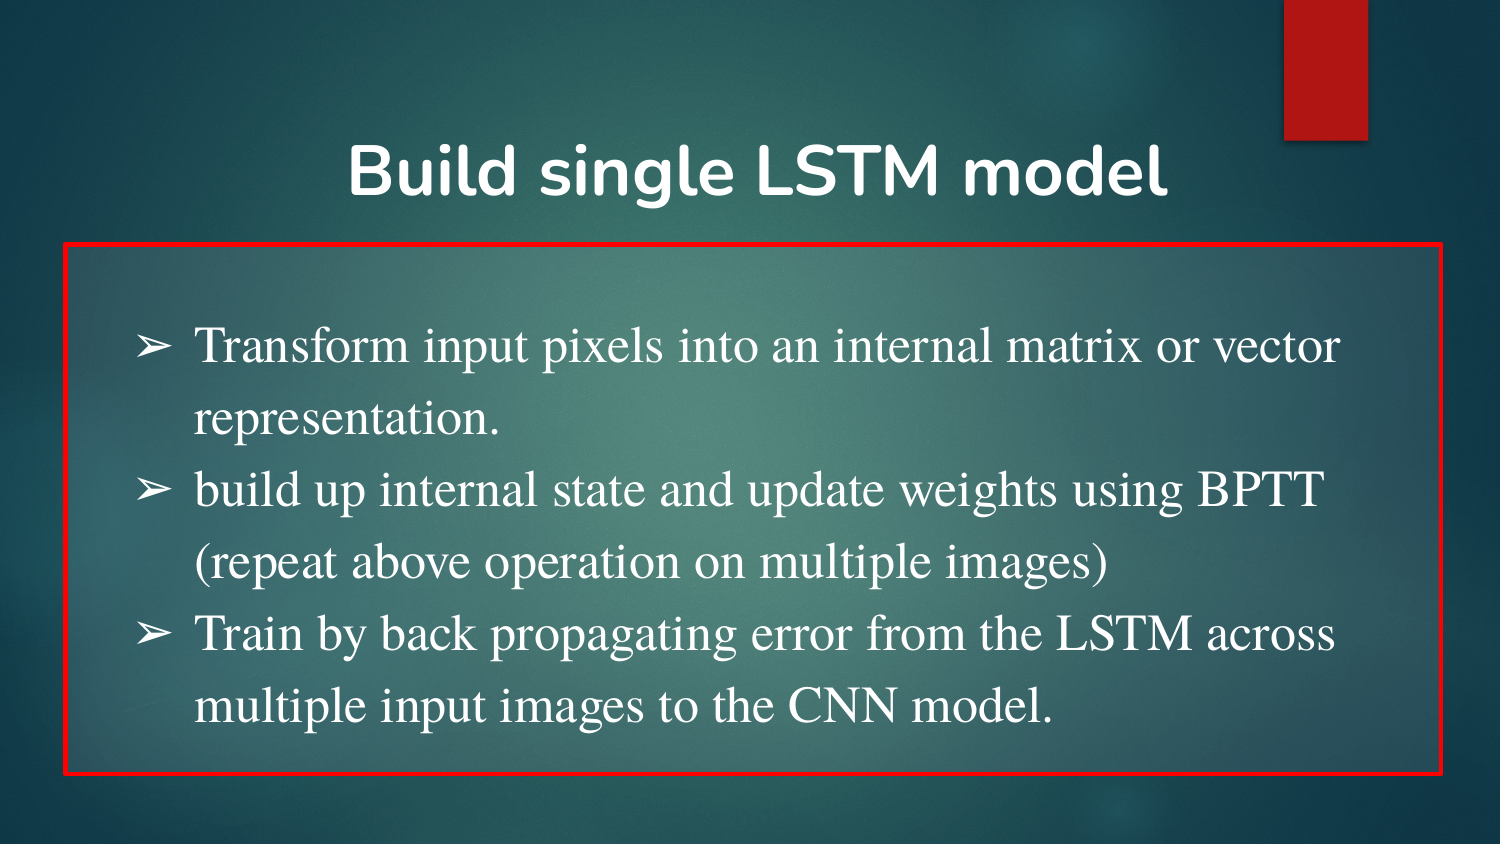

Build single LSTM model

Transform input pixels into an internal matrix or vector representation.
build up internal state and update weights using BPTT (repeat above operation on multiple images)
Train by back propagating error from the LSTM across multiple input images to the CNN model.